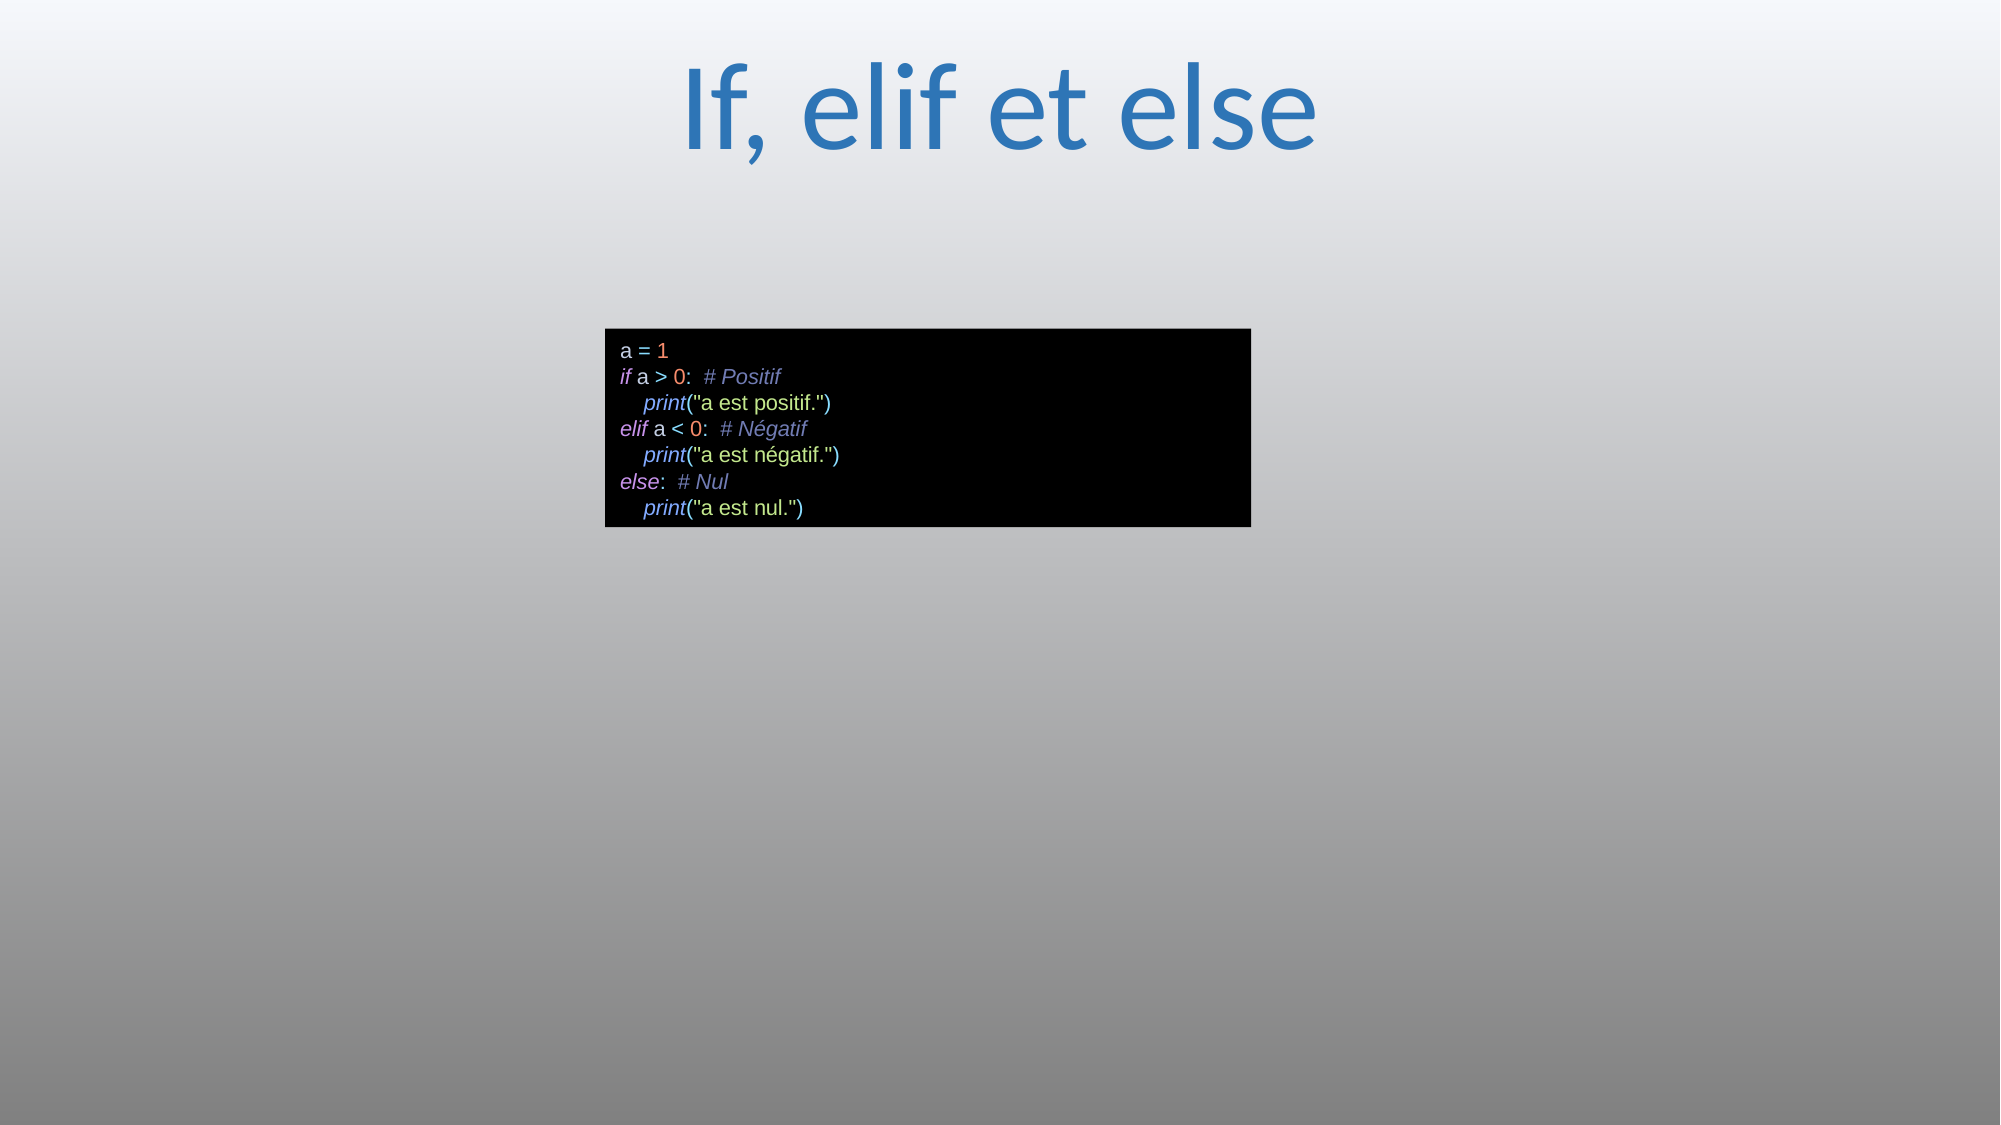

# If, elif et else
a = 1
if a > 0:  # Positif
    print("a est positif.")
elif a < 0:  # Négatif
    print("a est négatif.")
else:  # Nul
    print("a est nul.")

49